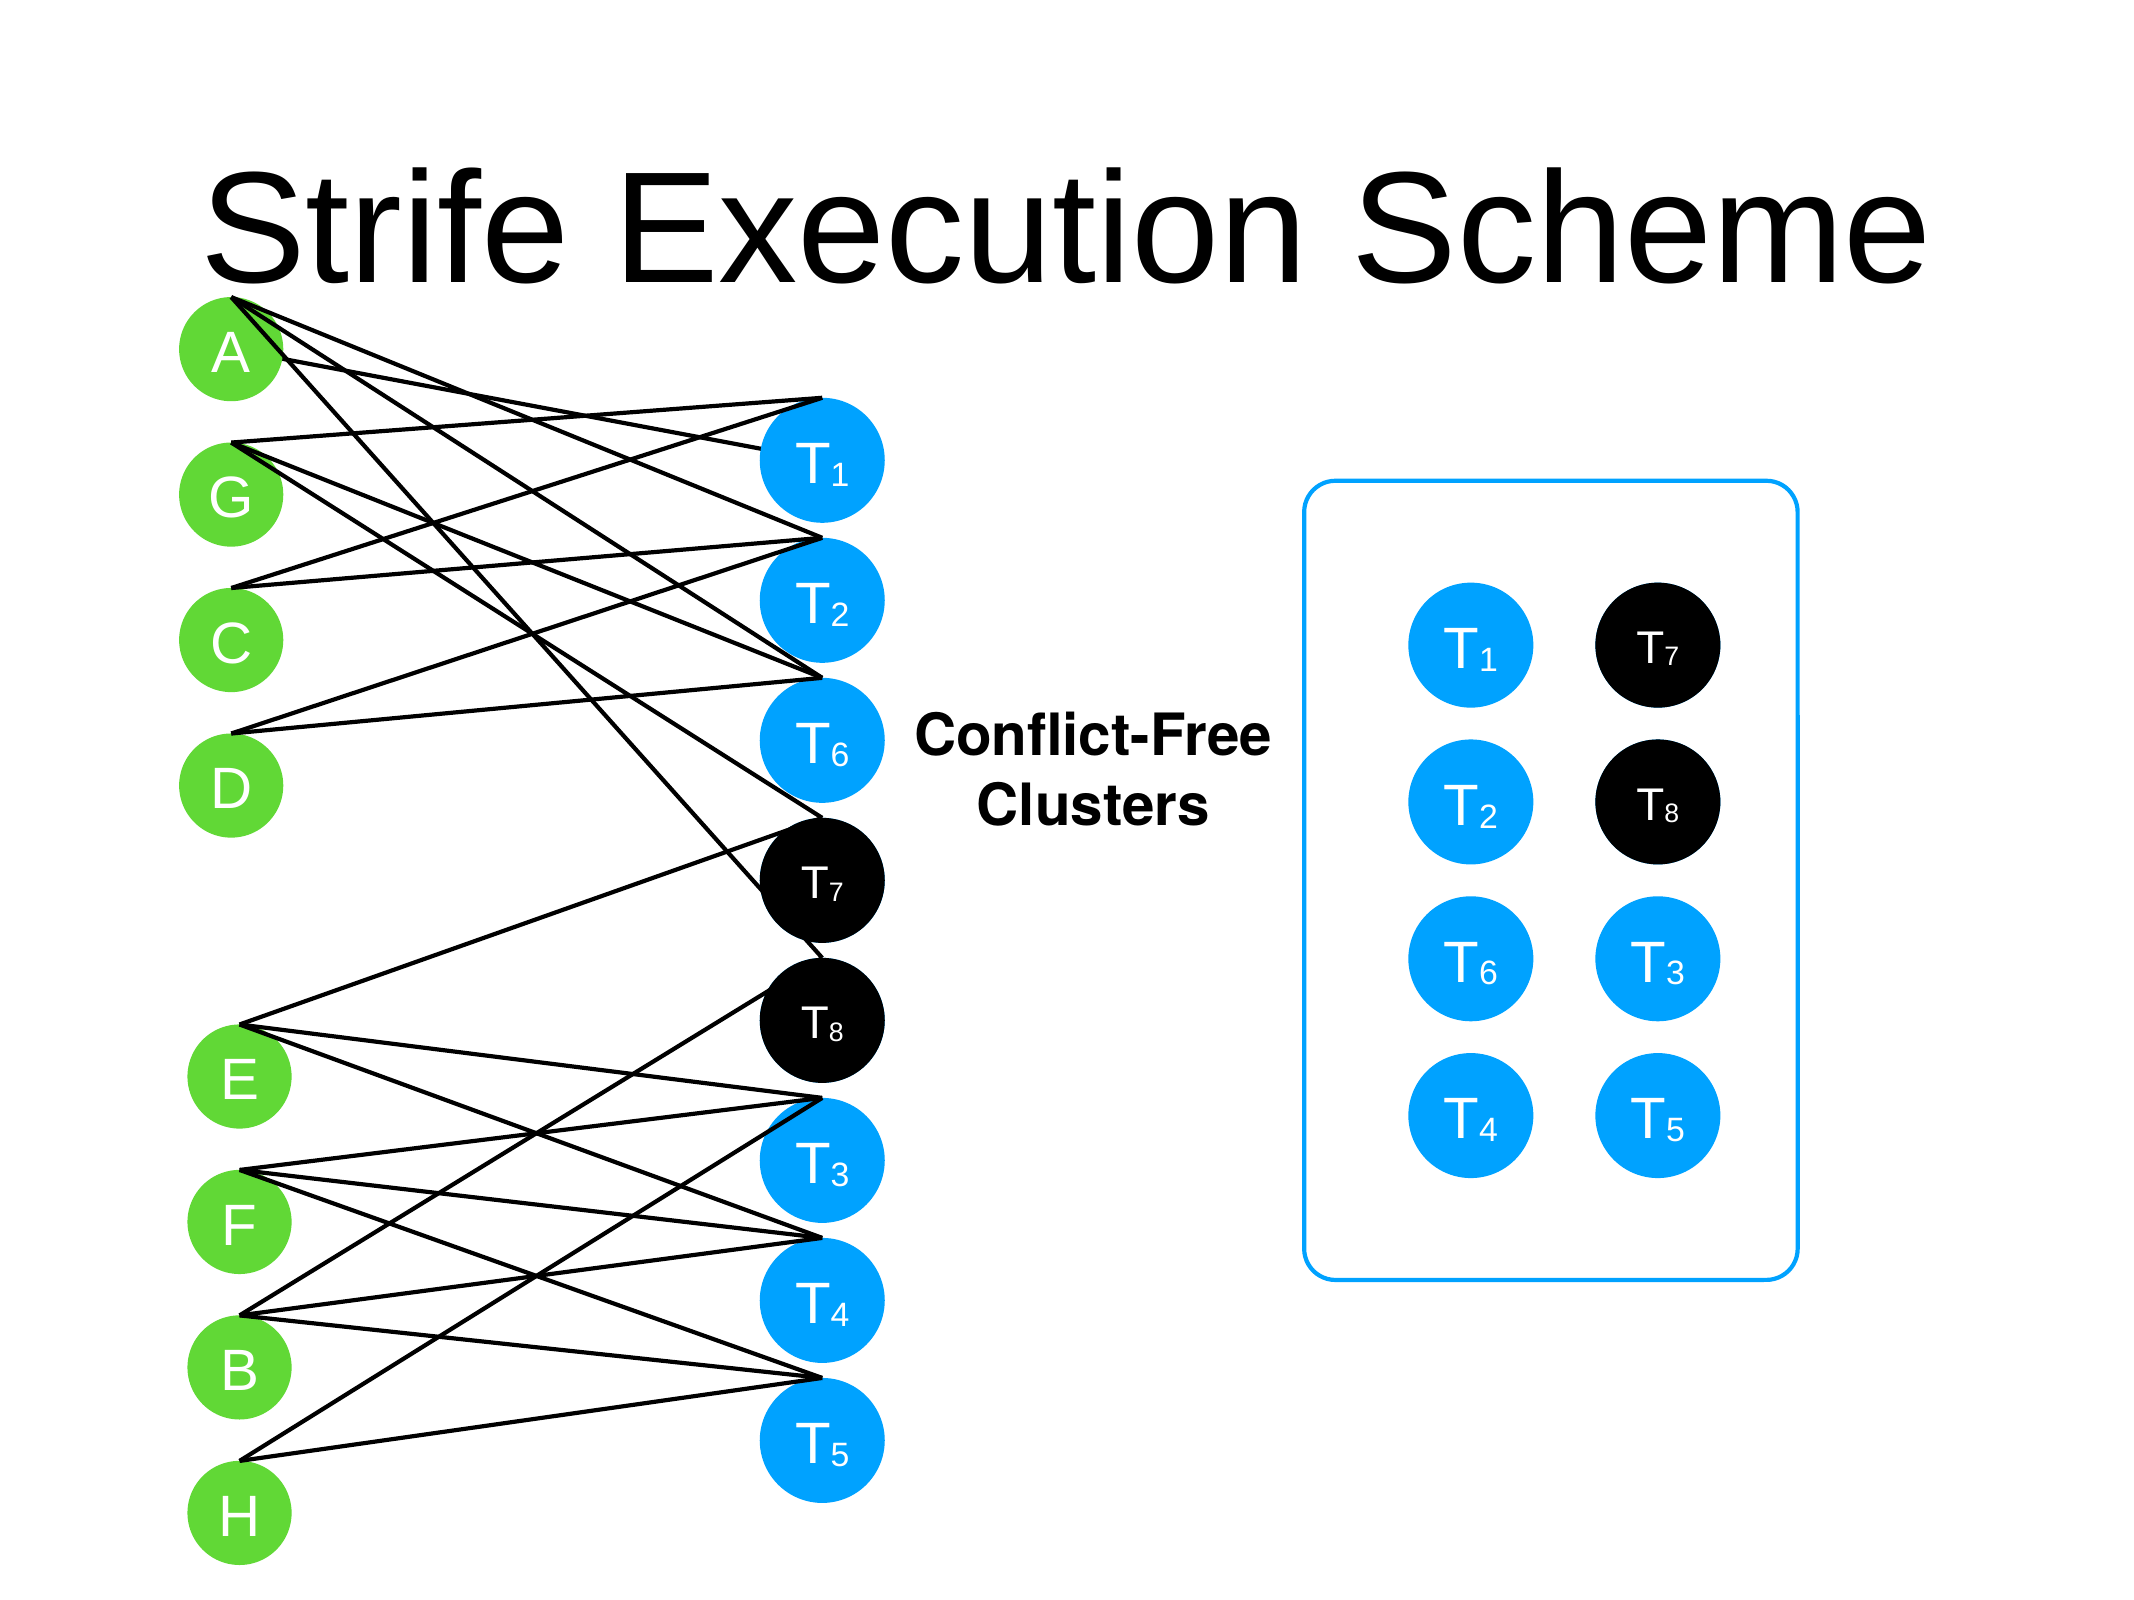

# Strife Execution Scheme
A
T1
G
T2
C
T6
D
T7
T7
T8
T8
E
T3
F
T4
B
T5
H

T7
T1
T7
Conflict-Free
Clusters
T8
T8
T2
T6
T3
T4
T5